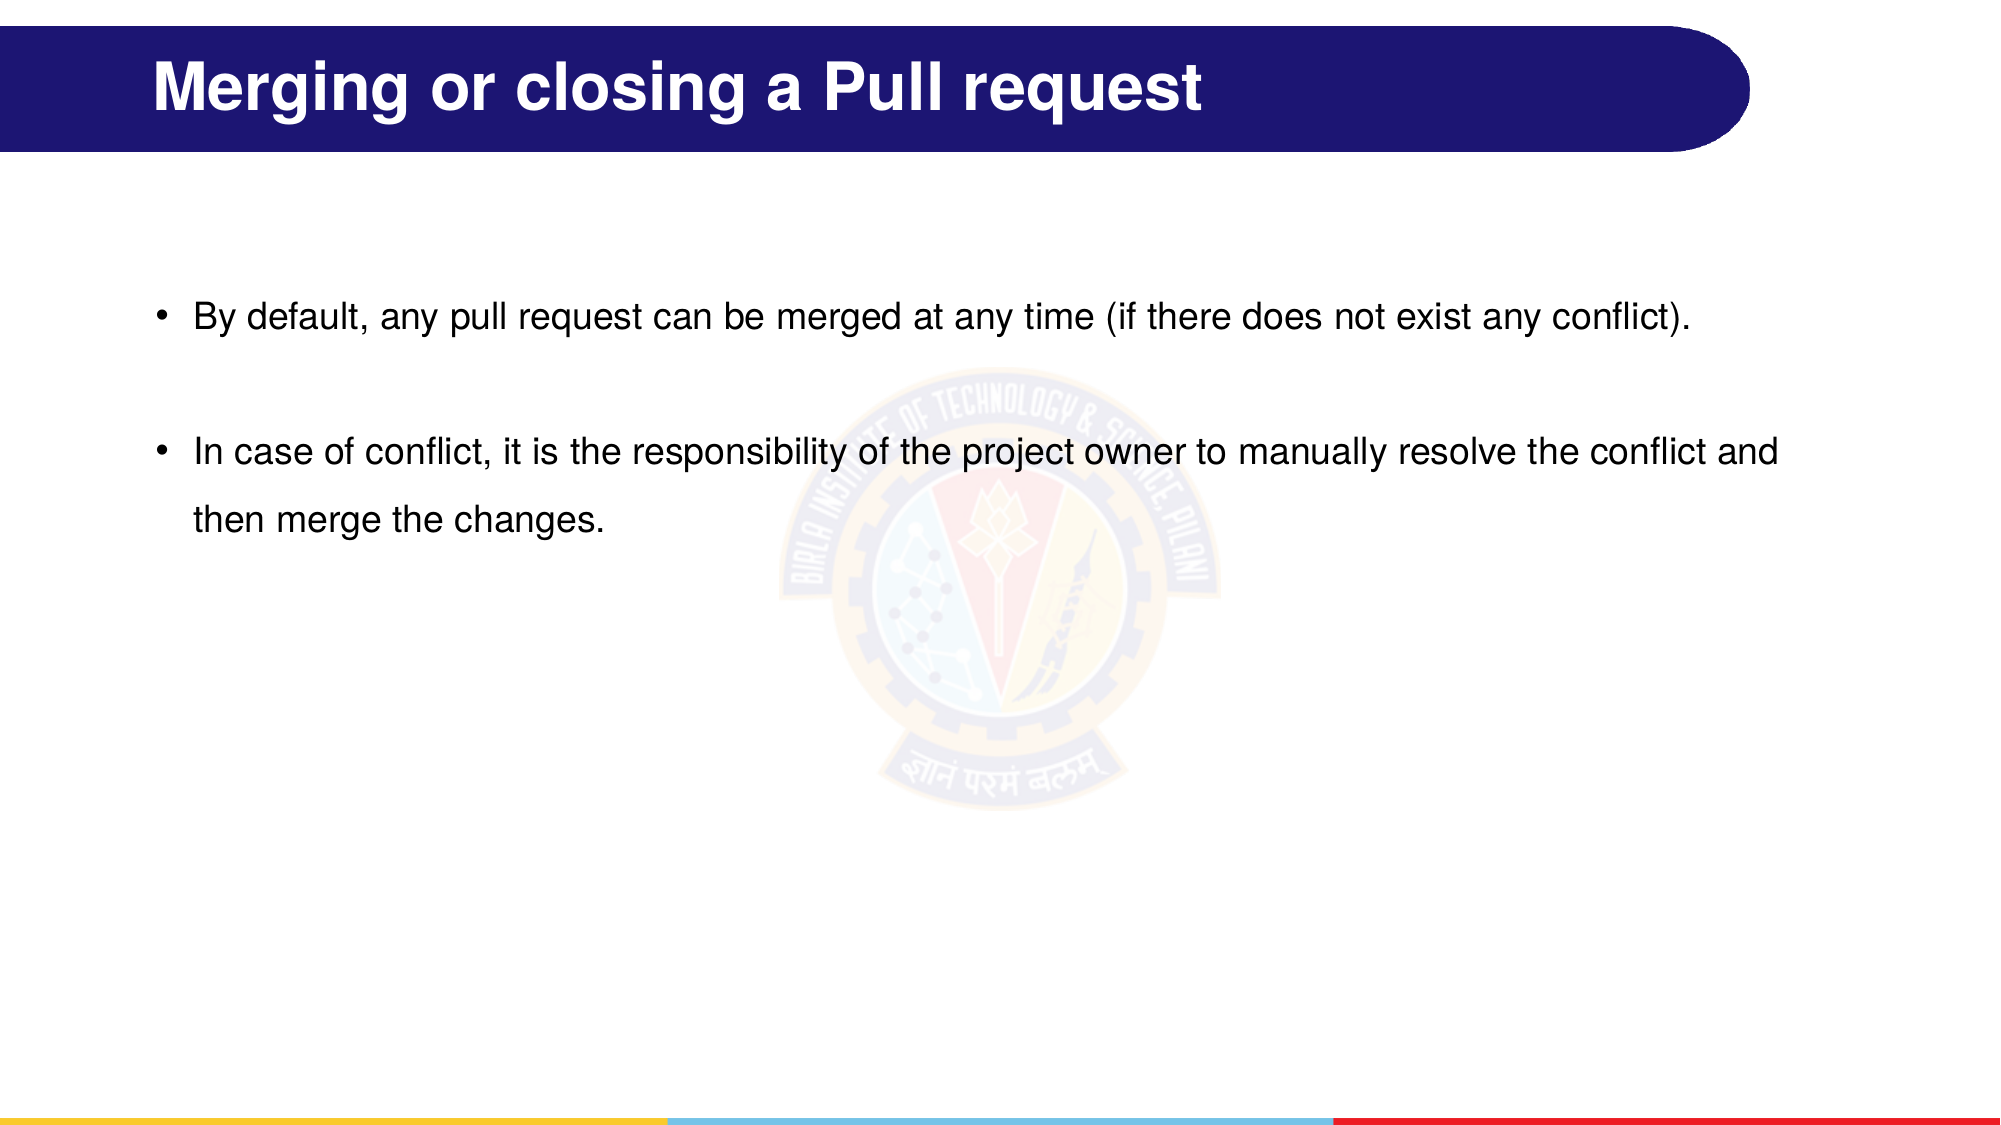

# Merging or closing a Pull request

By default, any pull request can be merged at any time (if there does not exist any conflict).

In case of conflict, it is the responsibility of the project owner to manually resolve the conflict and then merge the changes.